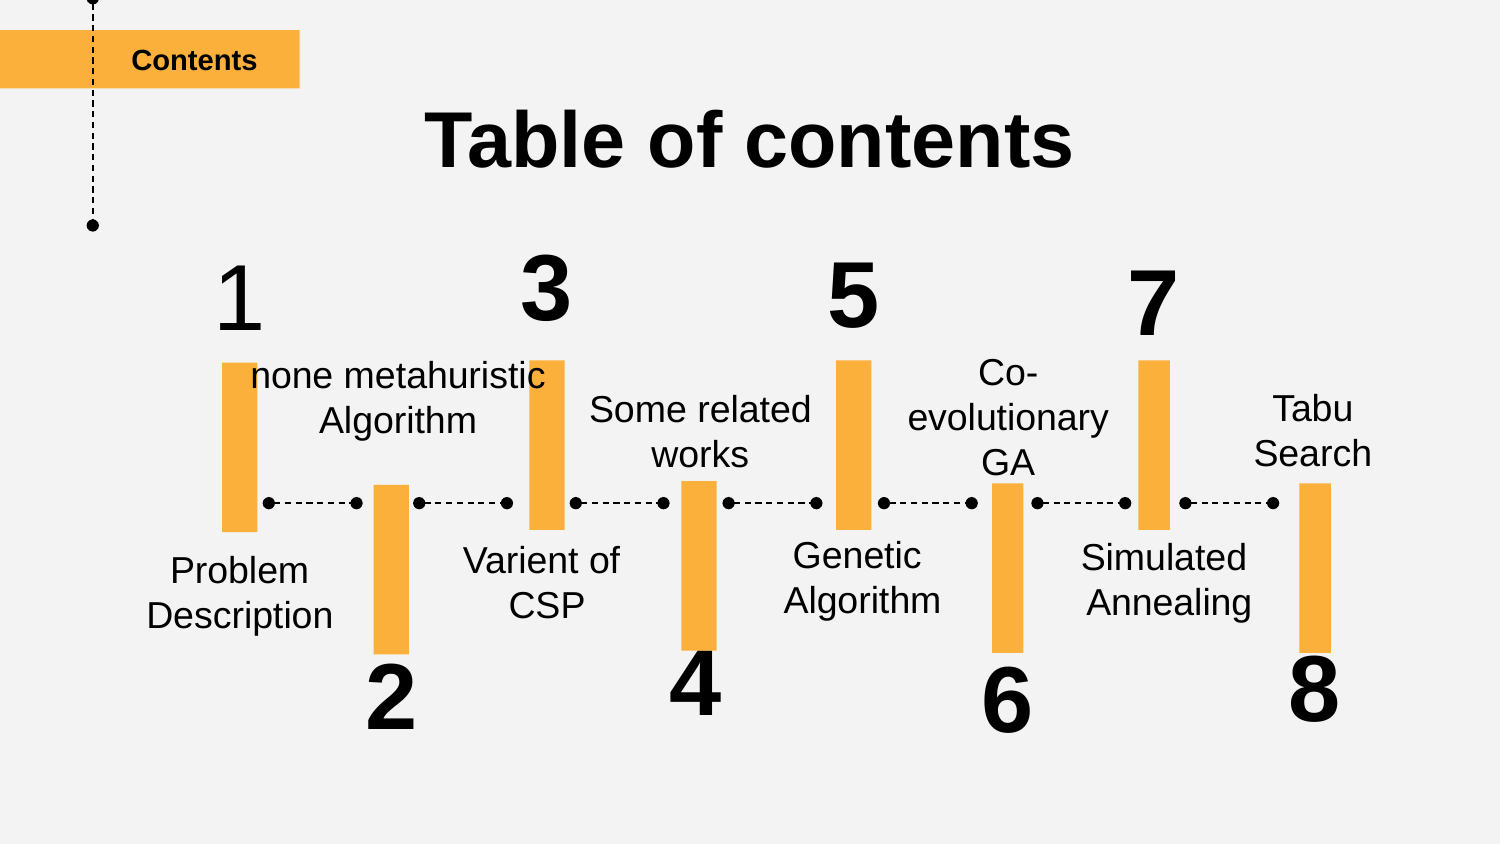

Contents
# Table of contents
3
5
1
7
none metahuristic Algorithm
Co-evolutionary
GA
Tabu
Search
Some related works

Genetic
Algorithm
Simulated
Annealing

Varient of
CSP

Problem
Description
8
6
4
2